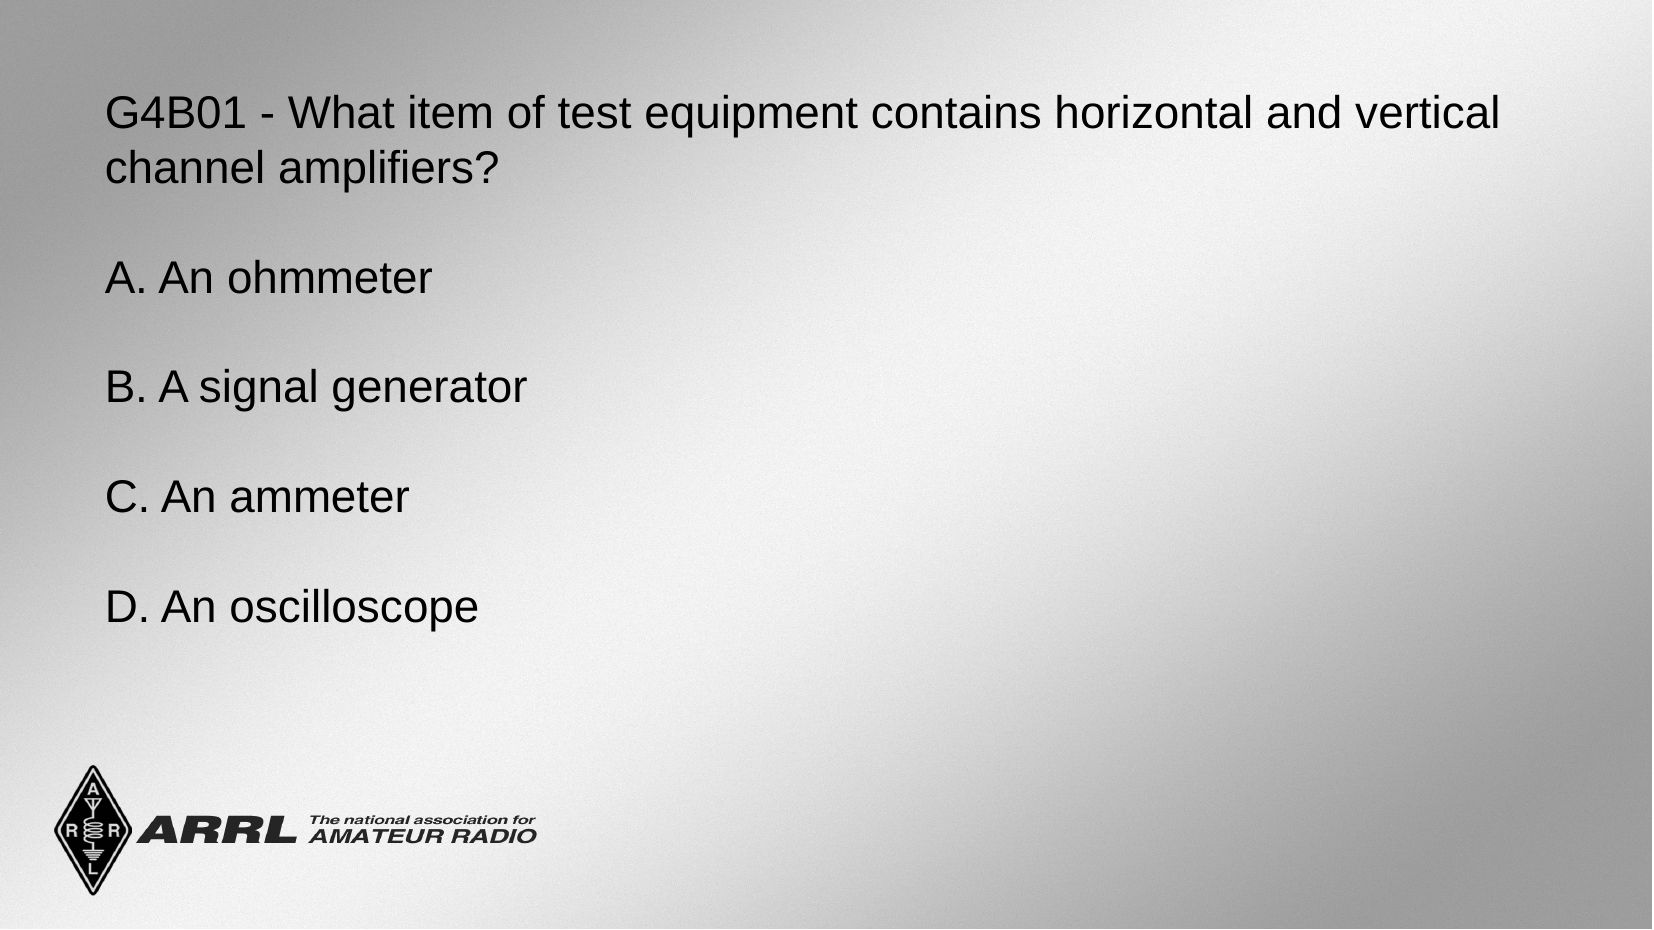

G4B01 - What item of test equipment contains horizontal and vertical channel amplifiers?

A. An ohmmeter

B. A signal generator

C. An ammeter

D. An oscilloscope